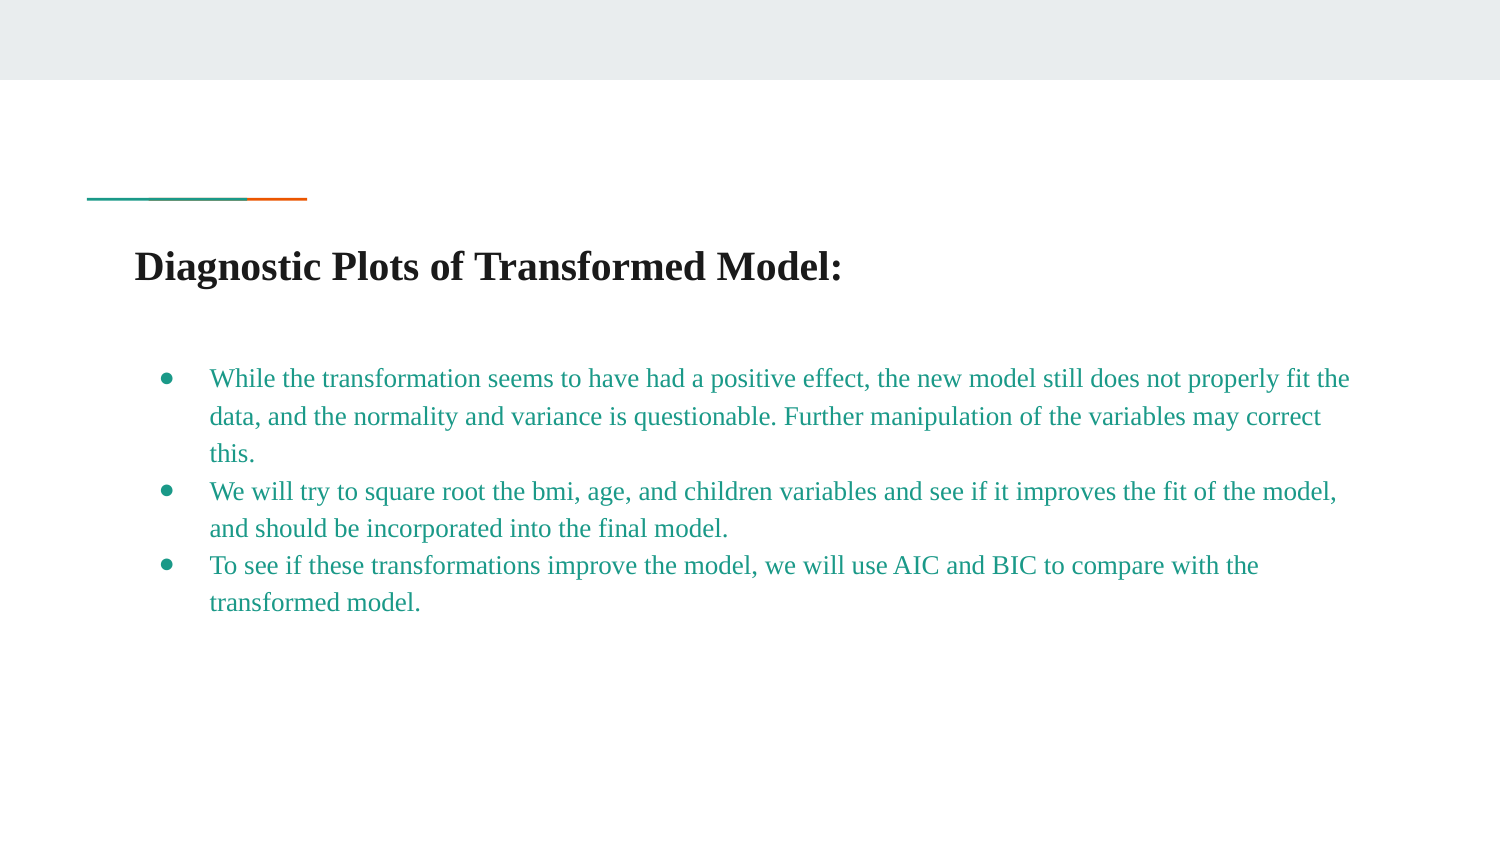

# Diagnostic Plots of Transformed Model:
While the transformation seems to have had a positive effect, the new model still does not properly fit the data, and the normality and variance is questionable. Further manipulation of the variables may correct this.
We will try to square root the bmi, age, and children variables and see if it improves the fit of the model, and should be incorporated into the final model.
To see if these transformations improve the model, we will use AIC and BIC to compare with the transformed model.